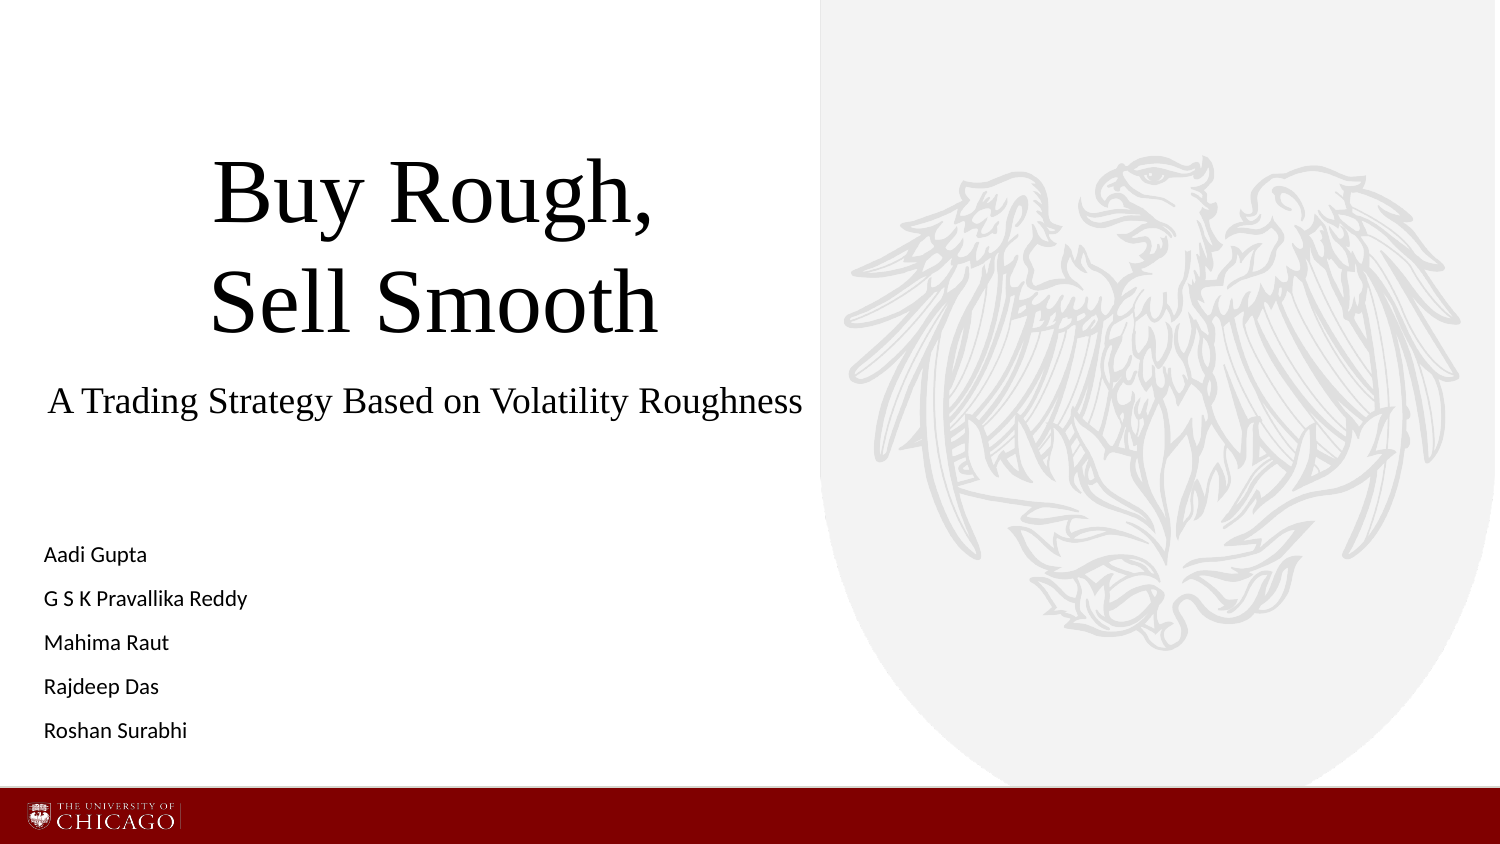

Buy Rough, Sell Smooth
A Trading Strategy Based on Volatility Roughness
Aadi Gupta
G S K Pravallika Reddy
Mahima Raut
Rajdeep Das
Roshan Surabhi